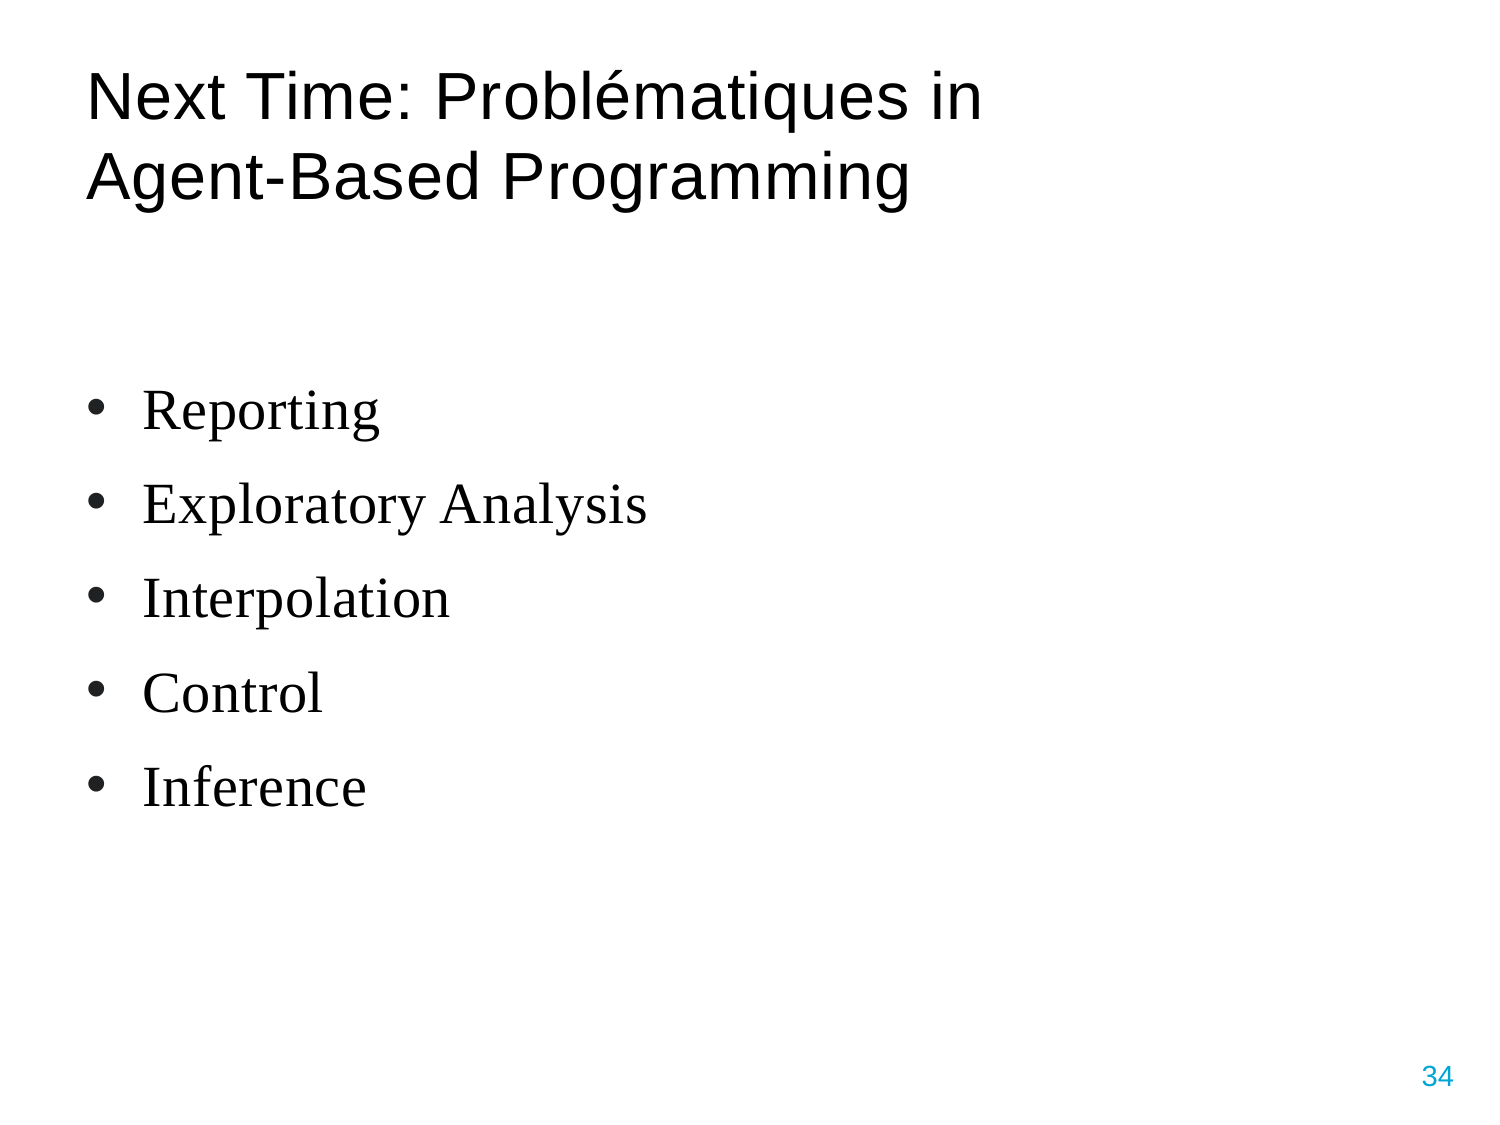

# Next Time: Problématiques in Agent-Based Programming
Reporting
Exploratory Analysis
Interpolation
Control
Inference